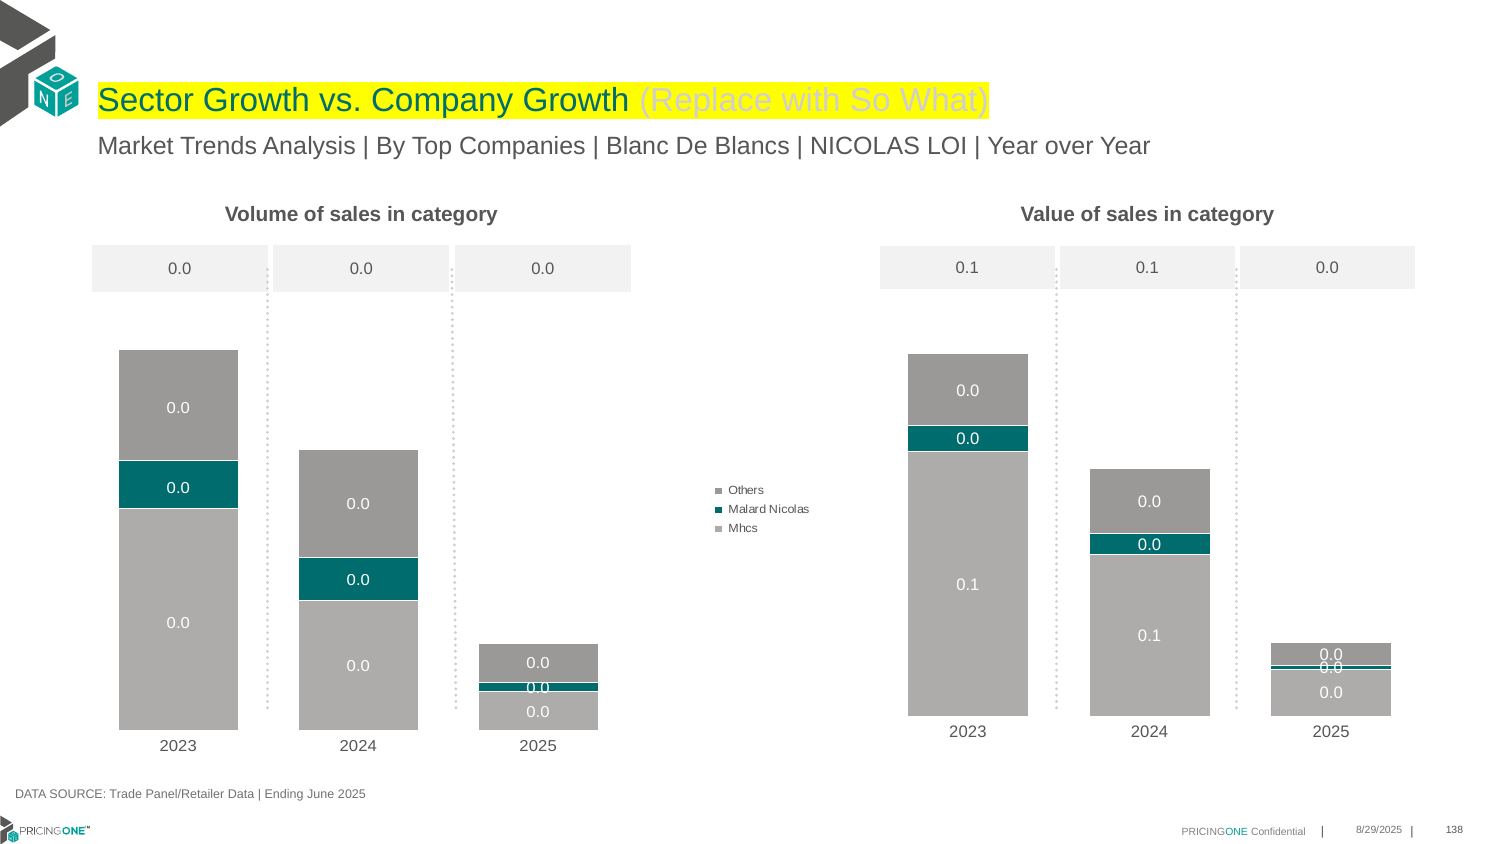

# Sector Growth vs. Company Growth (Replace with So What)
Market Trends Analysis | By Top Companies | Blanc De Blancs | NICOLAS LOI | Year over Year
| Value of sales in category |  |  |
| --- | --- | --- |
| 0.1 | 0.1 | 0.0 |
| Volume of sales in category |  |  |
| --- | --- | --- |
| 0.0 | 0.0 | 0.0 |

### Chart

| Category | Mhcs | Malard Nicolas | Others |
|---|---|---|---|
| 2023 | 0.101208 | 0.009678 | 0.027513 |
| 2024 | 0.061807 | 0.00799 | 0.024964 |
| 2025 | 0.017835 | 0.00168 | 0.008515 |

### Chart

| Category | Mhcs | Malard Nicolas | Others |
|---|---|---|---|
| 2023 | 0.00082 | 0.000177 | 0.000411 |
| 2024 | 0.00048 | 0.000159 | 0.0004 |
| 2025 | 0.000144 | 3.3e-05 | 0.000146 |
DATA SOURCE: Trade Panel/Retailer Data | Ending June 2025

8/29/2025
138